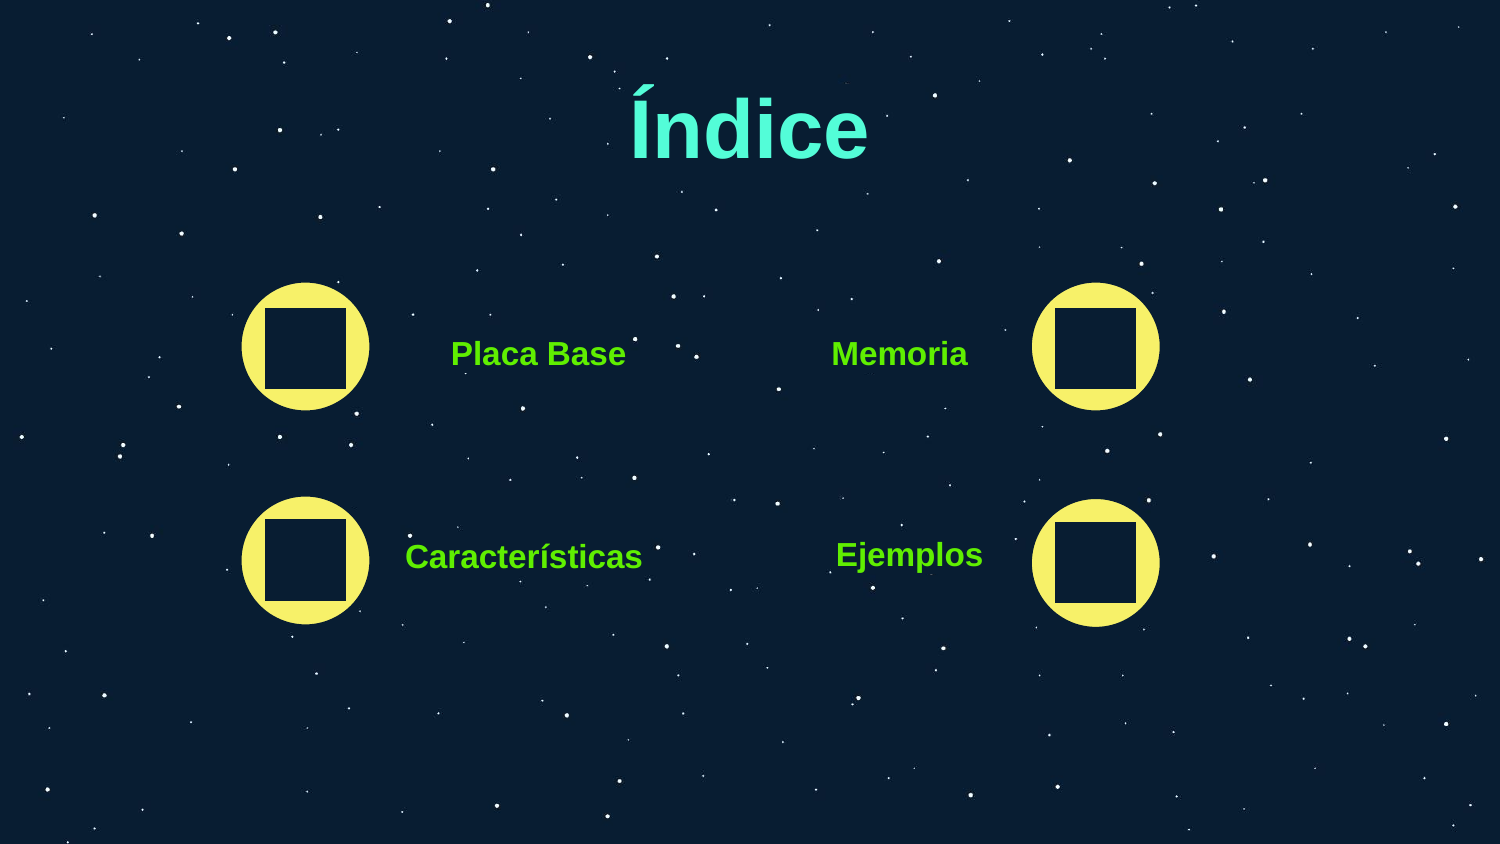

# Índice

01
02
Placa Base
Memoria

03
04
Ejemplos
Características